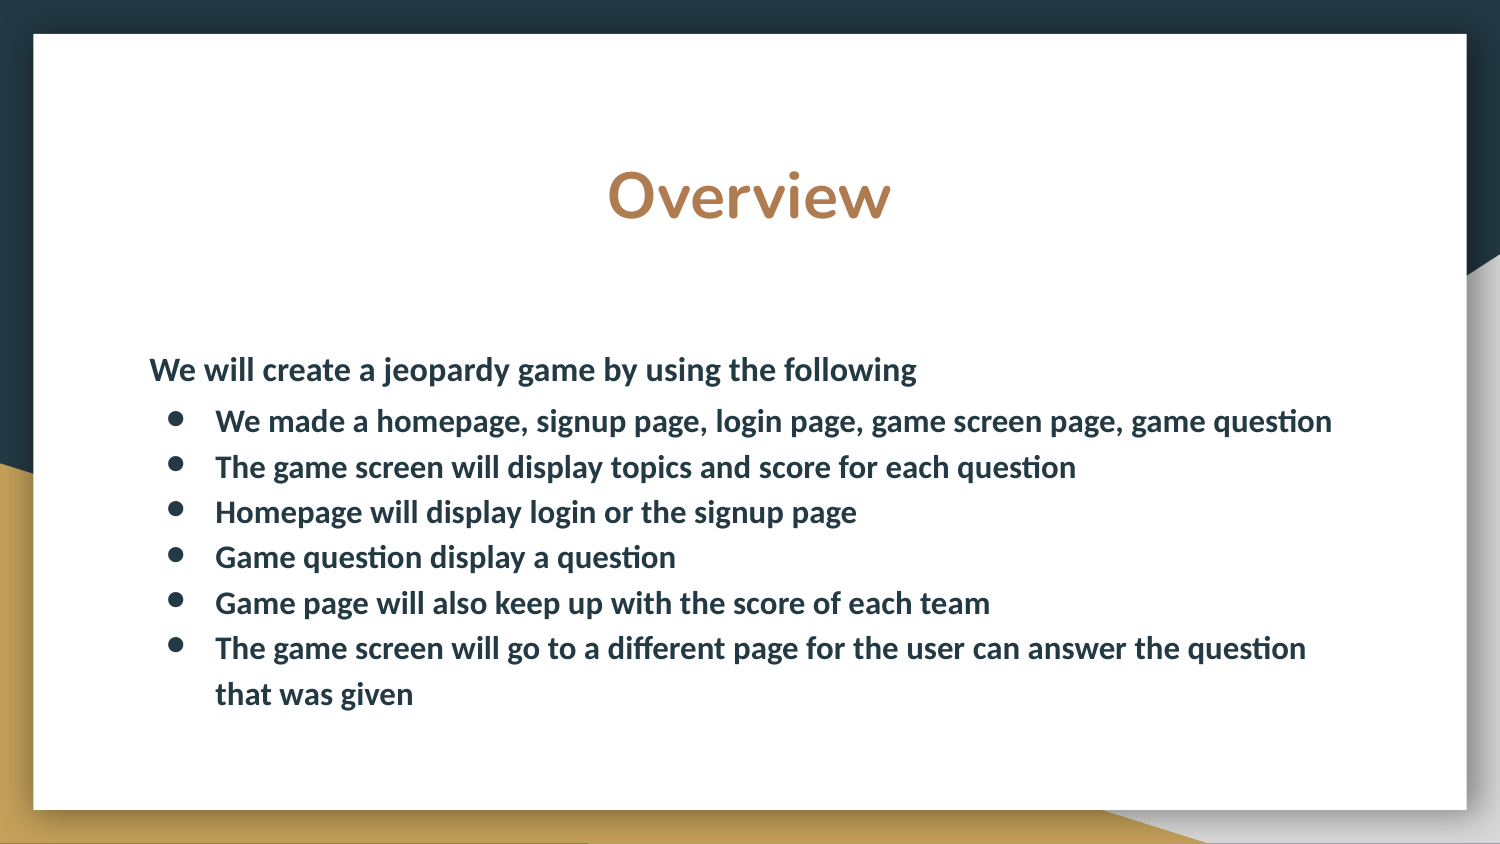

# Overview

We will create a jeopardy game by using the following
We made a homepage, signup page, login page, game screen page, game question
The game screen will display topics and score for each question
Homepage will display login or the signup page
Game question display a question
Game page will also keep up with the score of each team
The game screen will go to a different page for the user can answer the question that was given